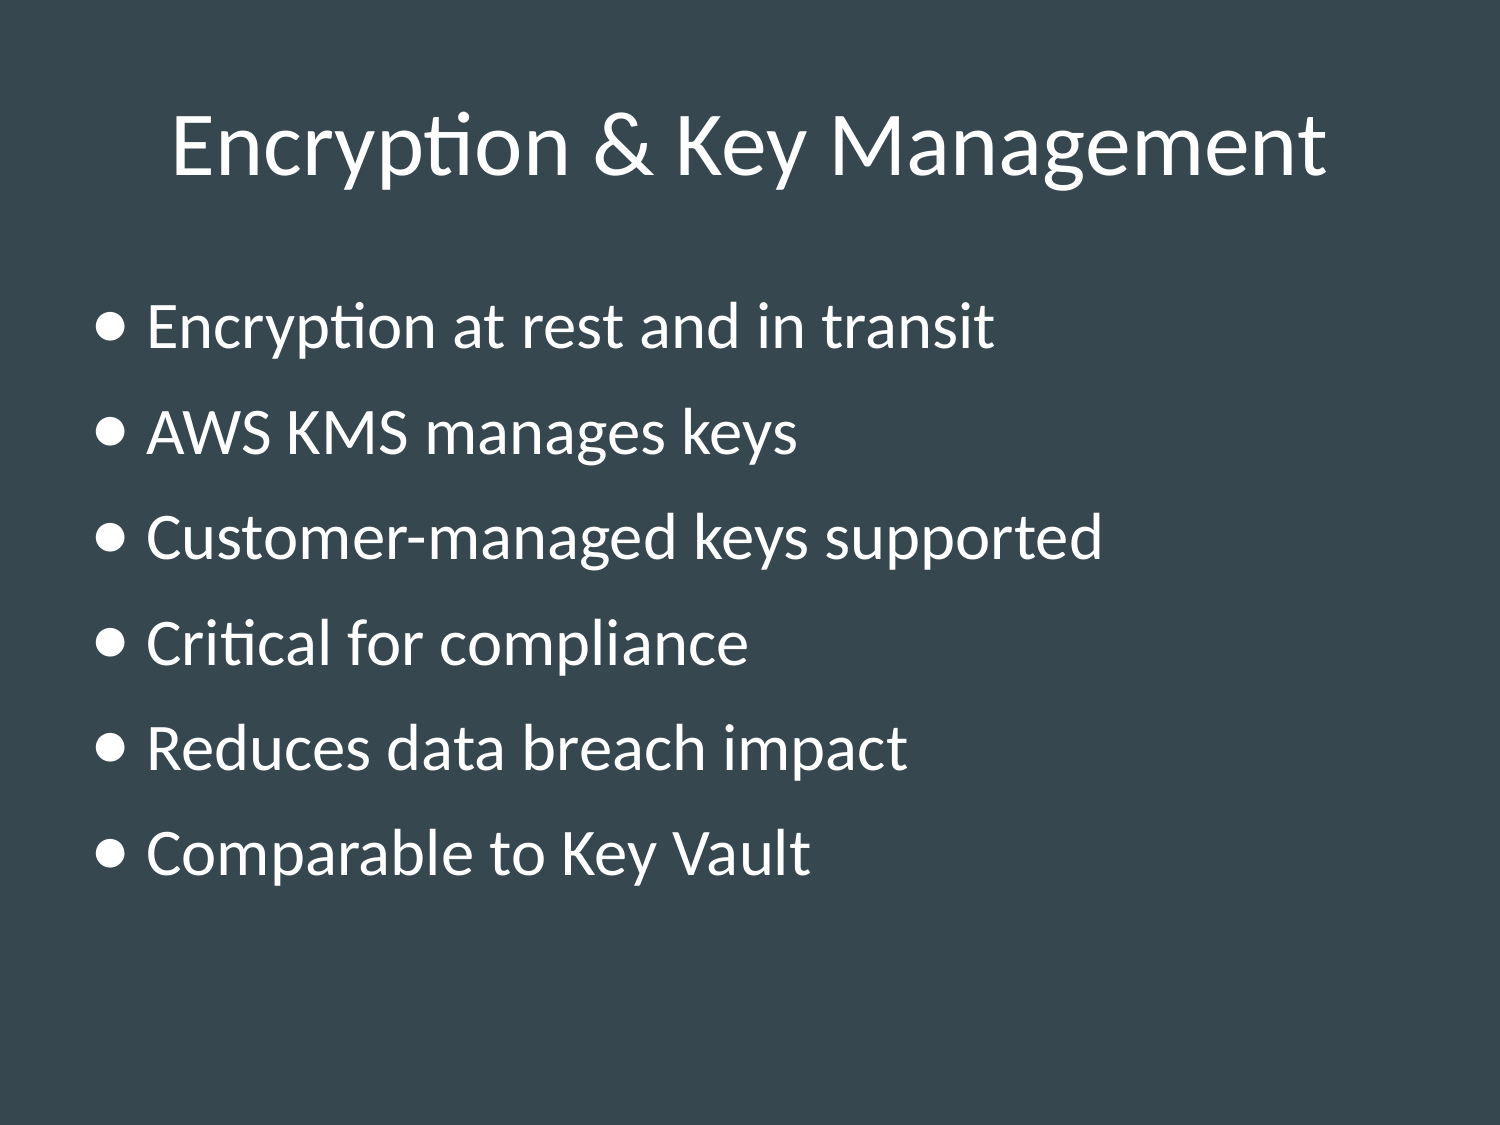

# Encryption & Key Management
Encryption at rest and in transit
AWS KMS manages keys
Customer-managed keys supported
Critical for compliance
Reduces data breach impact
Comparable to Key Vault